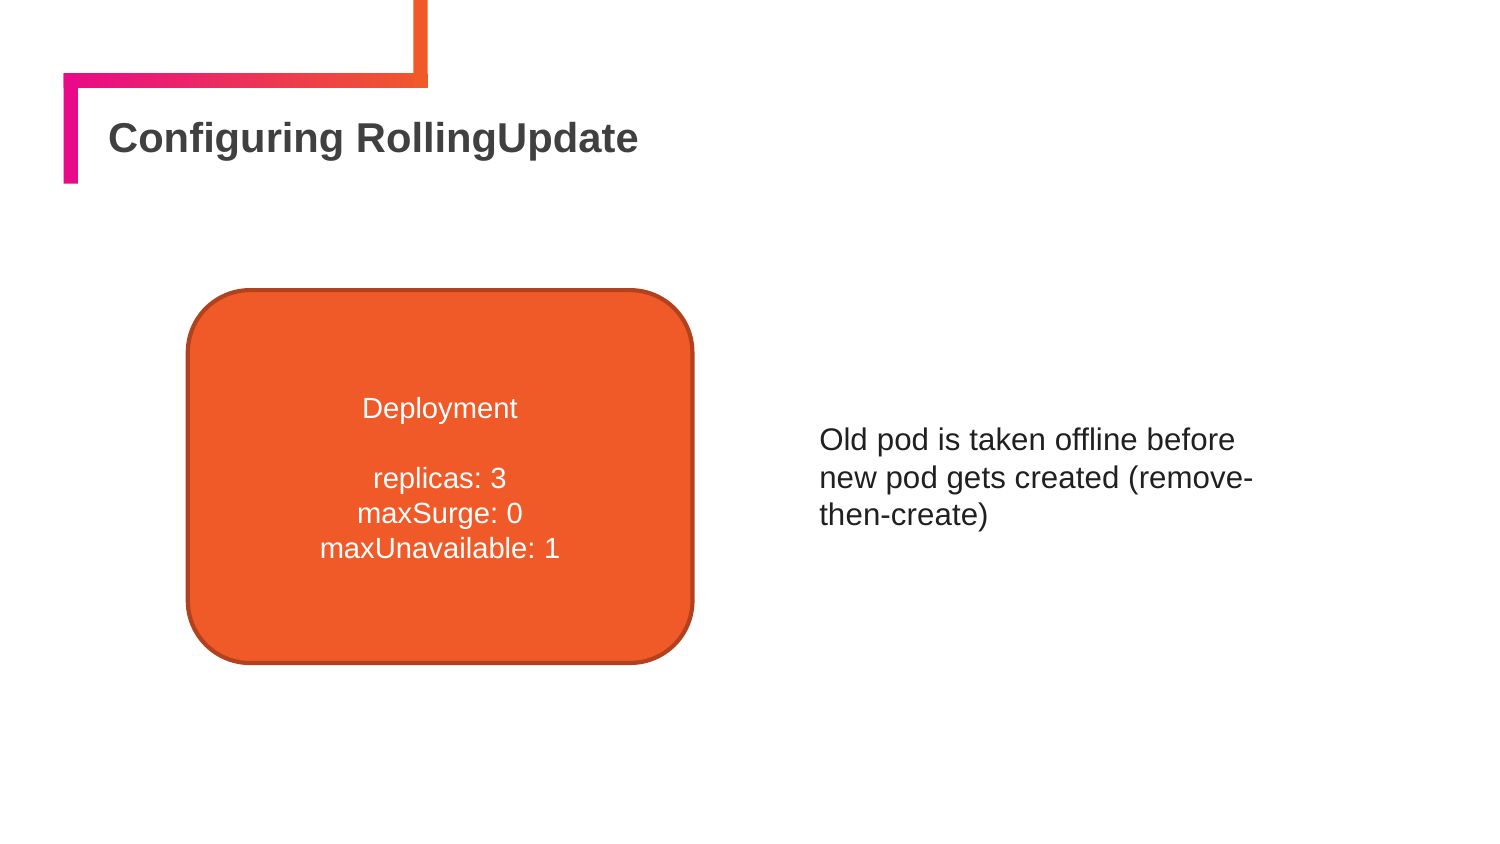

# Configuring RollingUpdate
Deployment

replicas: 3
maxSurge: 0
maxUnavailable: 1
Old pod is taken offline before new pod gets created (remove-then-create)
180